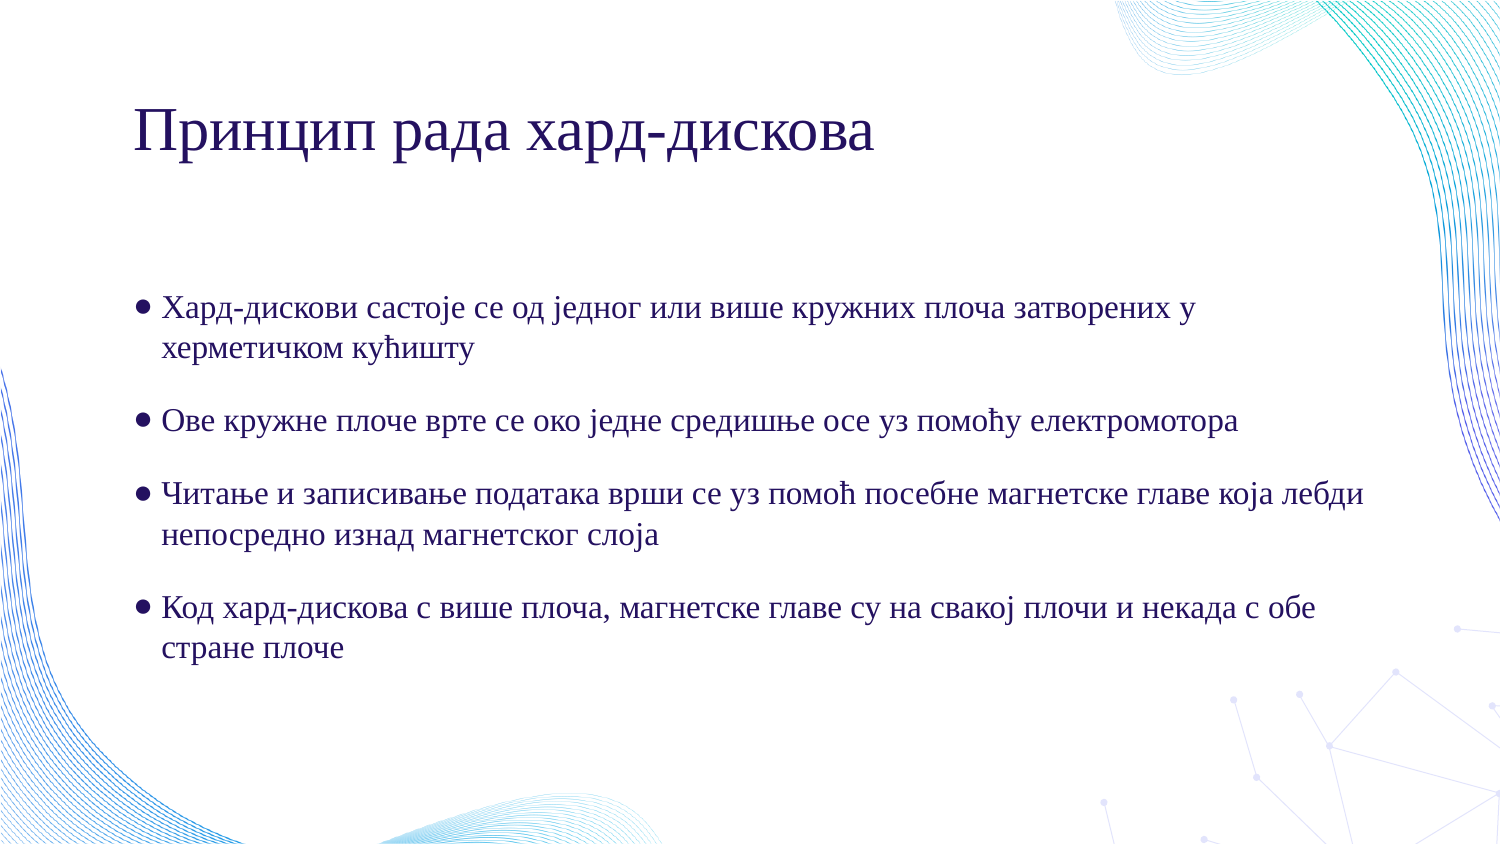

# Принцип рада хард-дискова
Хард-дискови састоје се од једног или више кружних плоча затворених у херметичком кућишту
Ове кружне плоче врте се око једне средишње осе уз помоћу електромотора
Читање и записивање података врши се уз помоћ посебне магнетске главе која лебди непосредно изнад магнетског слоја
Код хард-дискова с више плоча, магнетске главе су на свакој плочи и некада с обе стране плоче